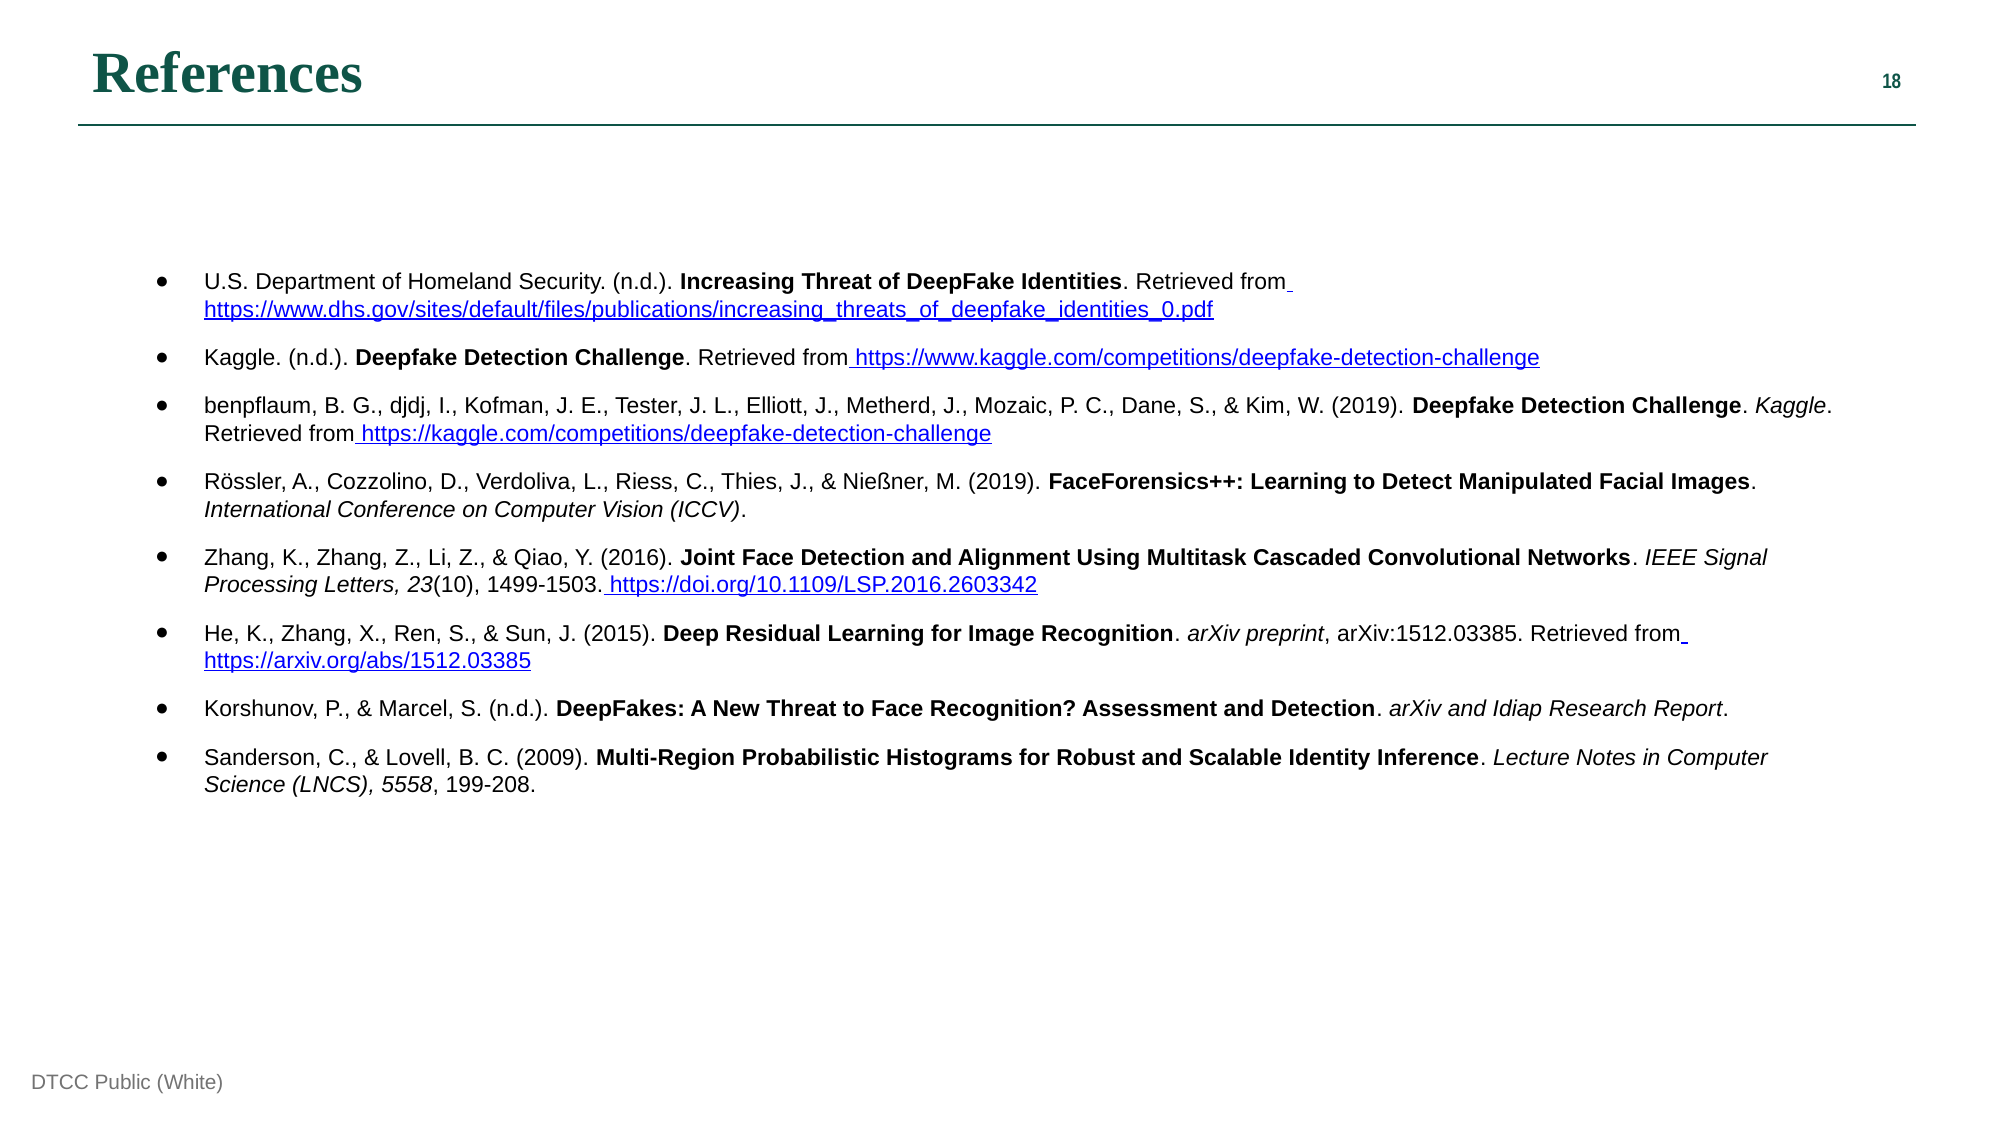

References
U.S. Department of Homeland Security. (n.d.). Increasing Threat of DeepFake Identities. Retrieved from https://www.dhs.gov/sites/default/files/publications/increasing_threats_of_deepfake_identities_0.pdf
Kaggle. (n.d.). Deepfake Detection Challenge. Retrieved from https://www.kaggle.com/competitions/deepfake-detection-challenge
benpflaum, B. G., djdj, I., Kofman, J. E., Tester, J. L., Elliott, J., Metherd, J., Mozaic, P. C., Dane, S., & Kim, W. (2019). Deepfake Detection Challenge. Kaggle. Retrieved from https://kaggle.com/competitions/deepfake-detection-challenge
Rössler, A., Cozzolino, D., Verdoliva, L., Riess, C., Thies, J., & Nießner, M. (2019). FaceForensics++: Learning to Detect Manipulated Facial Images. International Conference on Computer Vision (ICCV).
Zhang, K., Zhang, Z., Li, Z., & Qiao, Y. (2016). Joint Face Detection and Alignment Using Multitask Cascaded Convolutional Networks. IEEE Signal Processing Letters, 23(10), 1499-1503. https://doi.org/10.1109/LSP.2016.2603342
He, K., Zhang, X., Ren, S., & Sun, J. (2015). Deep Residual Learning for Image Recognition. arXiv preprint, arXiv:1512.03385. Retrieved from https://arxiv.org/abs/1512.03385
Korshunov, P., & Marcel, S. (n.d.). DeepFakes: A New Threat to Face Recognition? Assessment and Detection. arXiv and Idiap Research Report.
Sanderson, C., & Lovell, B. C. (2009). Multi-Region Probabilistic Histograms for Robust and Scalable Identity Inference. Lecture Notes in Computer Science (LNCS), 5558, 199-208.